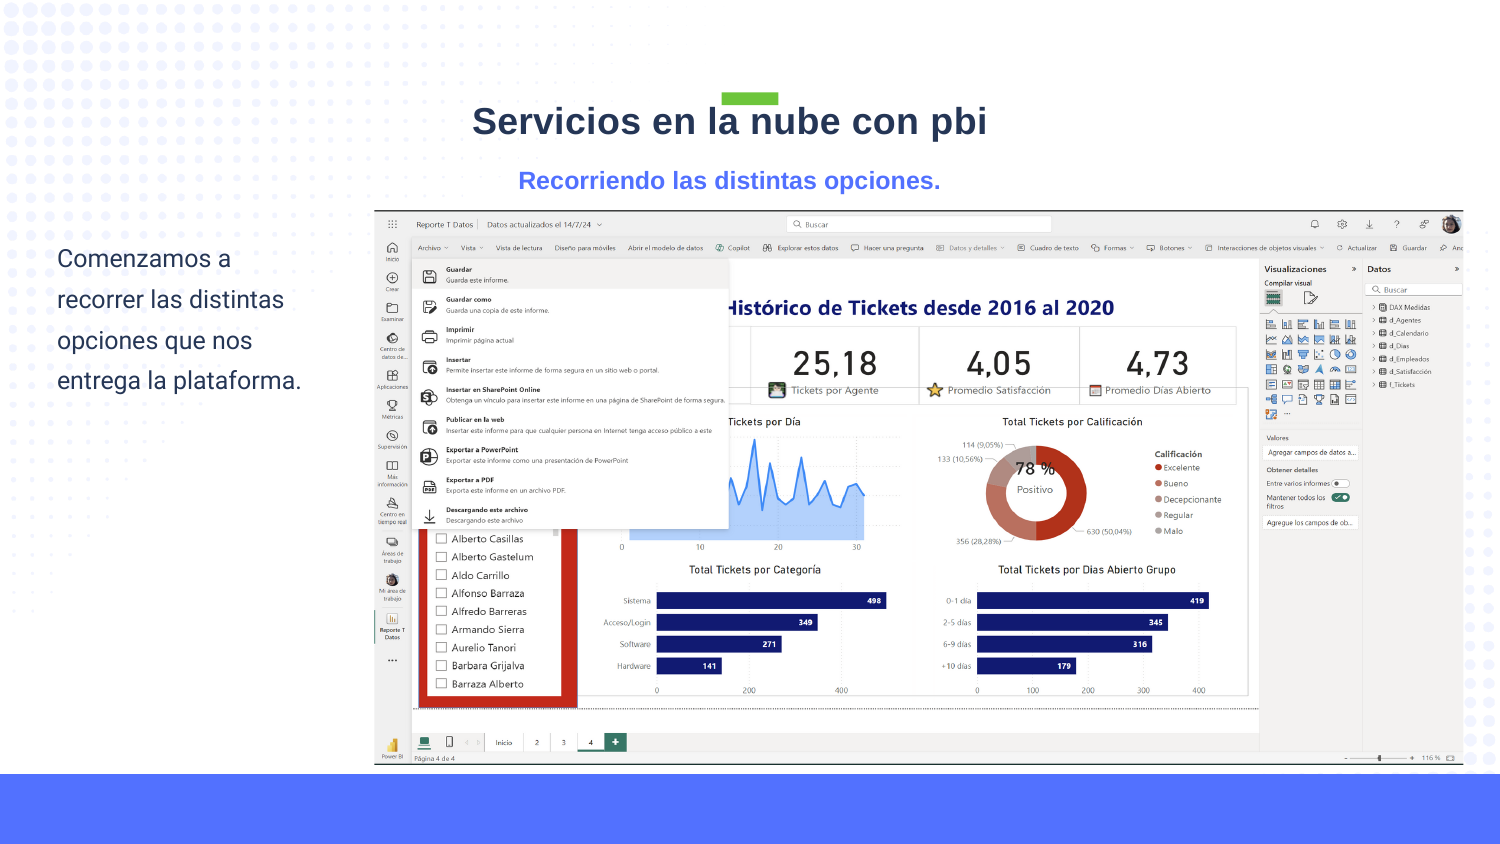

Servicios en la nube con pbi
Recorriendo las distintas opciones.

Comenzamos a recorrer las distintas opciones que nos entrega la plataforma.